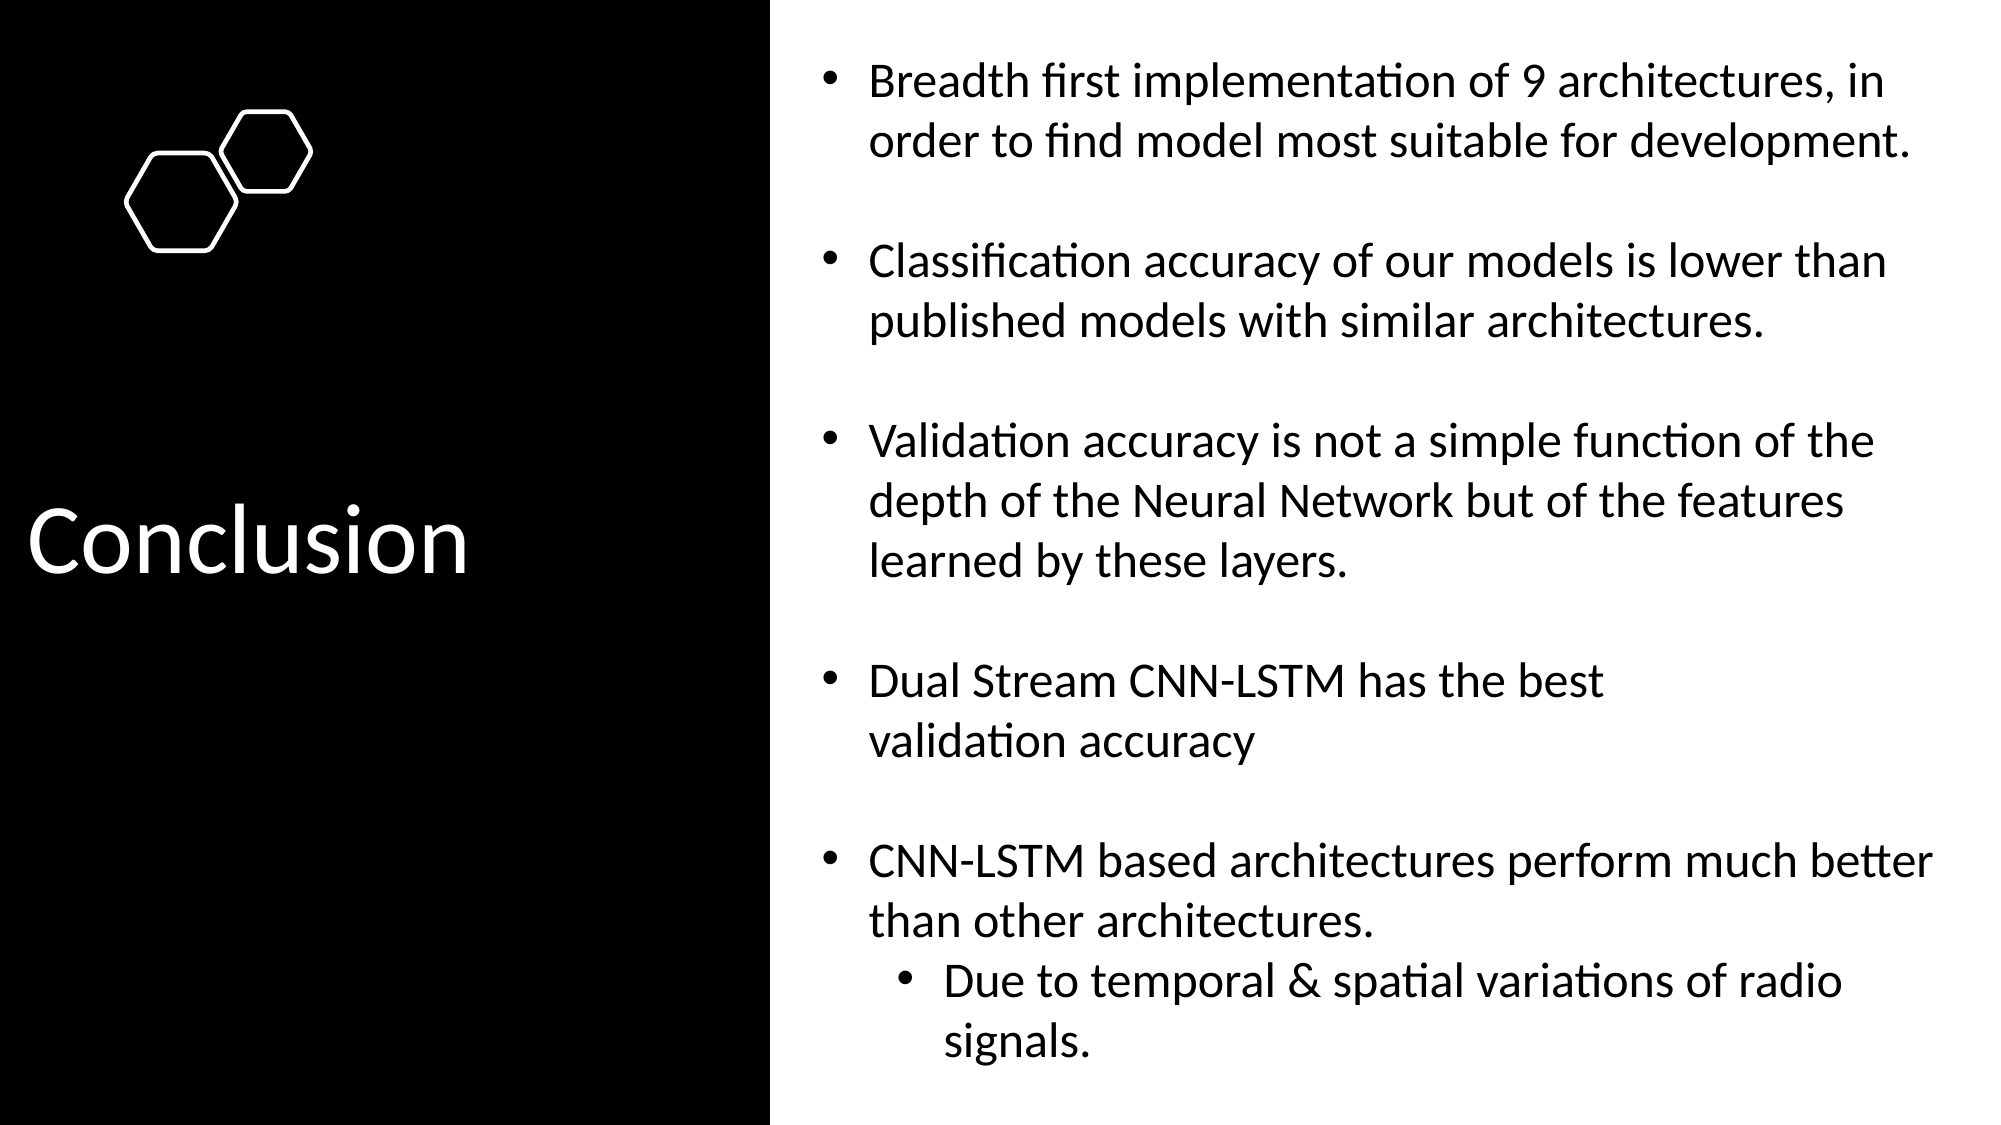

Breadth first implementation of 9 architectures, in order to find model most suitable for development.

Classification accuracy of our models is lower than published models with similar architectures.

Validation accuracy is not a simple function of the depth of the Neural Network but of the features learned by these layers.

Dual Stream CNN-LSTM has the best validation accuracy

CNN-LSTM based architectures perform much better than other architectures.
Due to temporal & spatial variations of radio signals.

# Conclusion
43